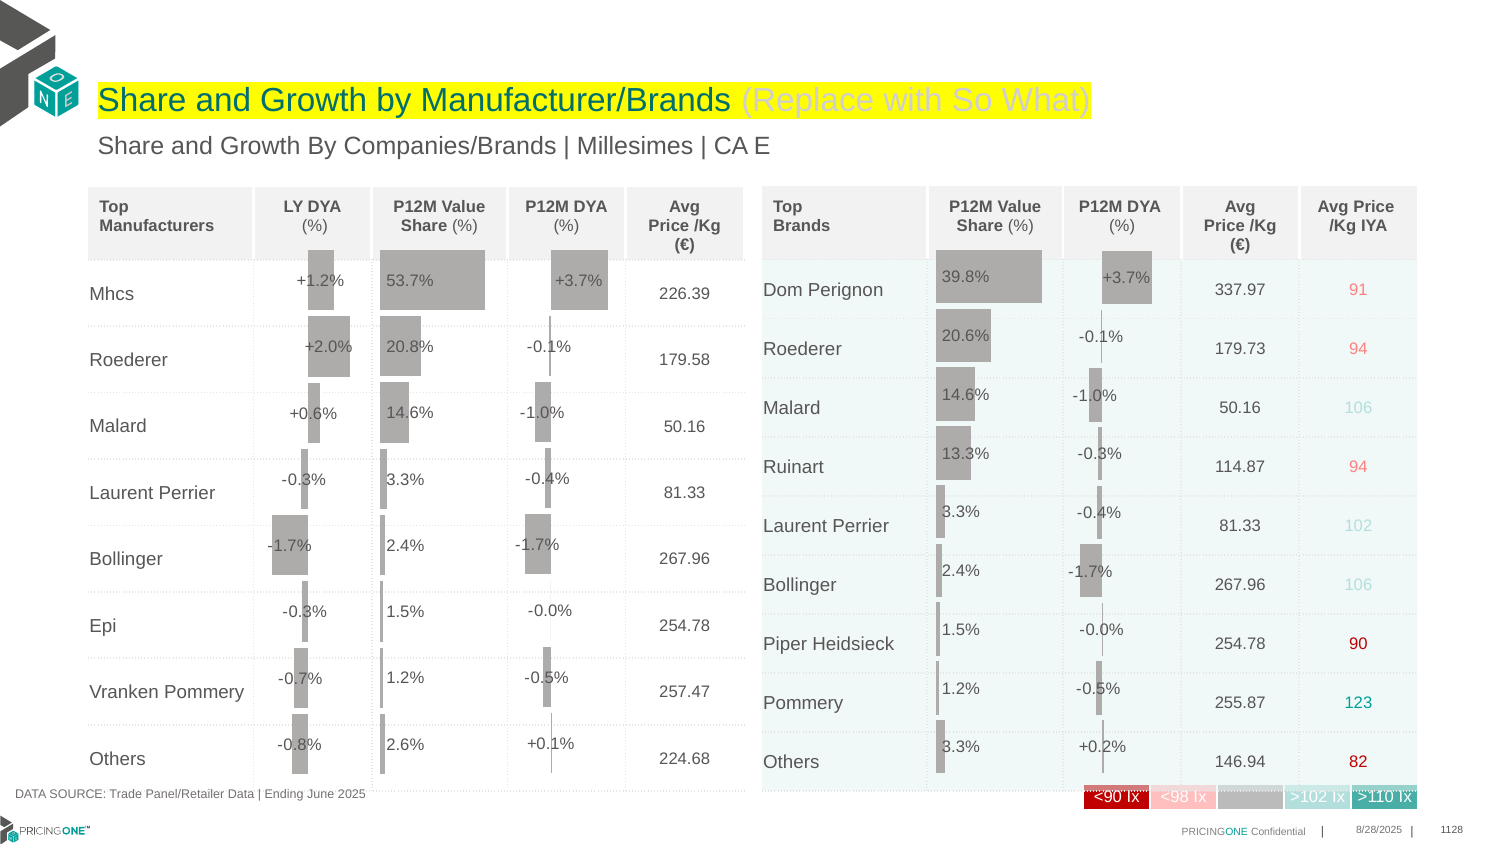

# Share and Growth by Manufacturer/Brands (Replace with So What)

Share and Growth By Companies/Brands | Millesimes | CA E
| Top Brands | P12M Value Share (%) | P12M DYA (%) | Avg Price /Kg (€) | Avg Price /Kg IYA |
| --- | --- | --- | --- | --- |
| Dom Perignon |  |  | 337.97 | 91 |
| Roederer |  |  | 179.73 | 94 |
| Malard |  |  | 50.16 | 106 |
| Ruinart |  |  | 114.87 | 94 |
| Laurent Perrier |  |  | 81.33 | 102 |
| Bollinger |  |  | 267.96 | 106 |
| Piper Heidsieck |  |  | 254.78 | 90 |
| Pommery |  |  | 255.87 | 123 |
| Others |  |  | 146.94 | 82 |
| Top Manufacturers | LY DYA (%) | P12M Value Share (%) | P12M DYA (%) | Avg Price /Kg (€) |
| --- | --- | --- | --- | --- |
| Mhcs |  |  |  | 226.39 |
| Roederer |  |  |  | 179.58 |
| Malard |  |  |  | 50.16 |
| Laurent Perrier |  |  |  | 81.33 |
| Bollinger |  |  |  | 267.96 |
| Epi |  |  |  | 254.78 |
| Vranken Pommery |  |  |  | 257.47 |
| Others |  |  |  | 224.68 |

### Chart

| Category | Share DYA P12M |
|---|---|
| None | 0.0371299010730014 |

### Chart

| Category | Value Share P12M |
|---|---|
| None | 0.5368775391013587 |

### Chart

| Category | Share DYA LY |
|---|---|
| None | 0.012392316184028362 |

### Chart

| Category | Value Share |
|---|---|
| None | 0.3980284058454686 |

### Chart

| Category | Share DYA |
|---|---|
| None | 0.037399056011754694 |
DATA SOURCE: Trade Panel/Retailer Data | Ending June 2025
| <90 Ix | <98 Ix |  | >102 Ix | >110 Ix |
| --- | --- | --- | --- | --- |

8/28/2025
1128